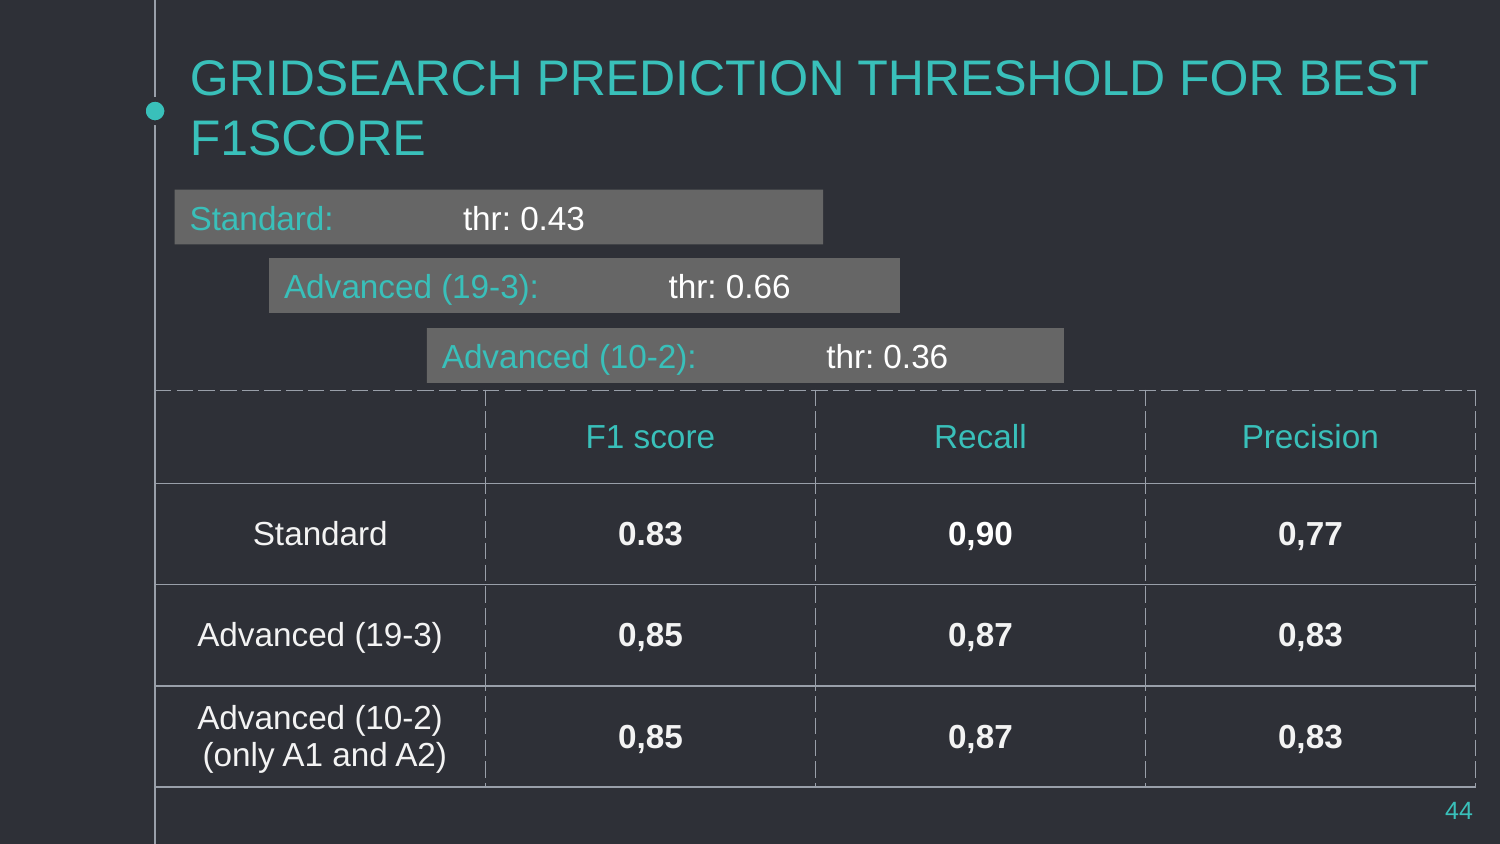

# GRIDSEARCH PREDICTION THRESHOLD FOR BEST F1SCORE
Standard:              thr: 0.43
Advanced (19-3):              thr: 0.66
Advanced (10-2):              thr: 0.36
|  | F1 score | Recall | Precision |
| --- | --- | --- | --- |
| Standard | 0.83 | 0,90 | 0,77 |
| Advanced (19-3) | 0,85 | 0,87 | 0,83 |
| Advanced (10-2)  (only A1 and A2) | 0,85 | 0,87 | 0,83 |
44